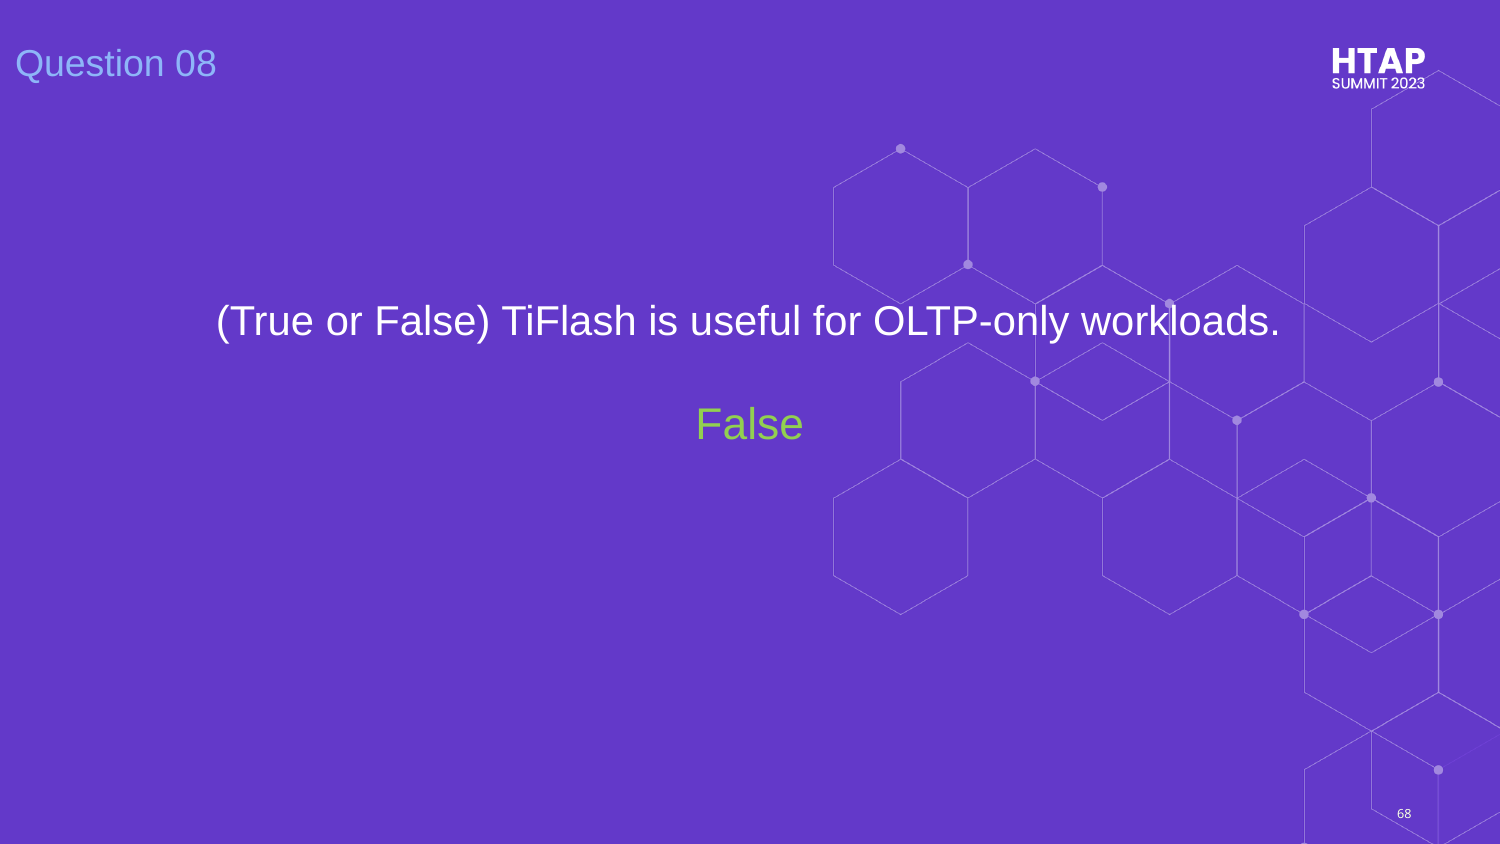

Question 08
# (True or False) TiFlash is useful for OLTP-only workloads.
False